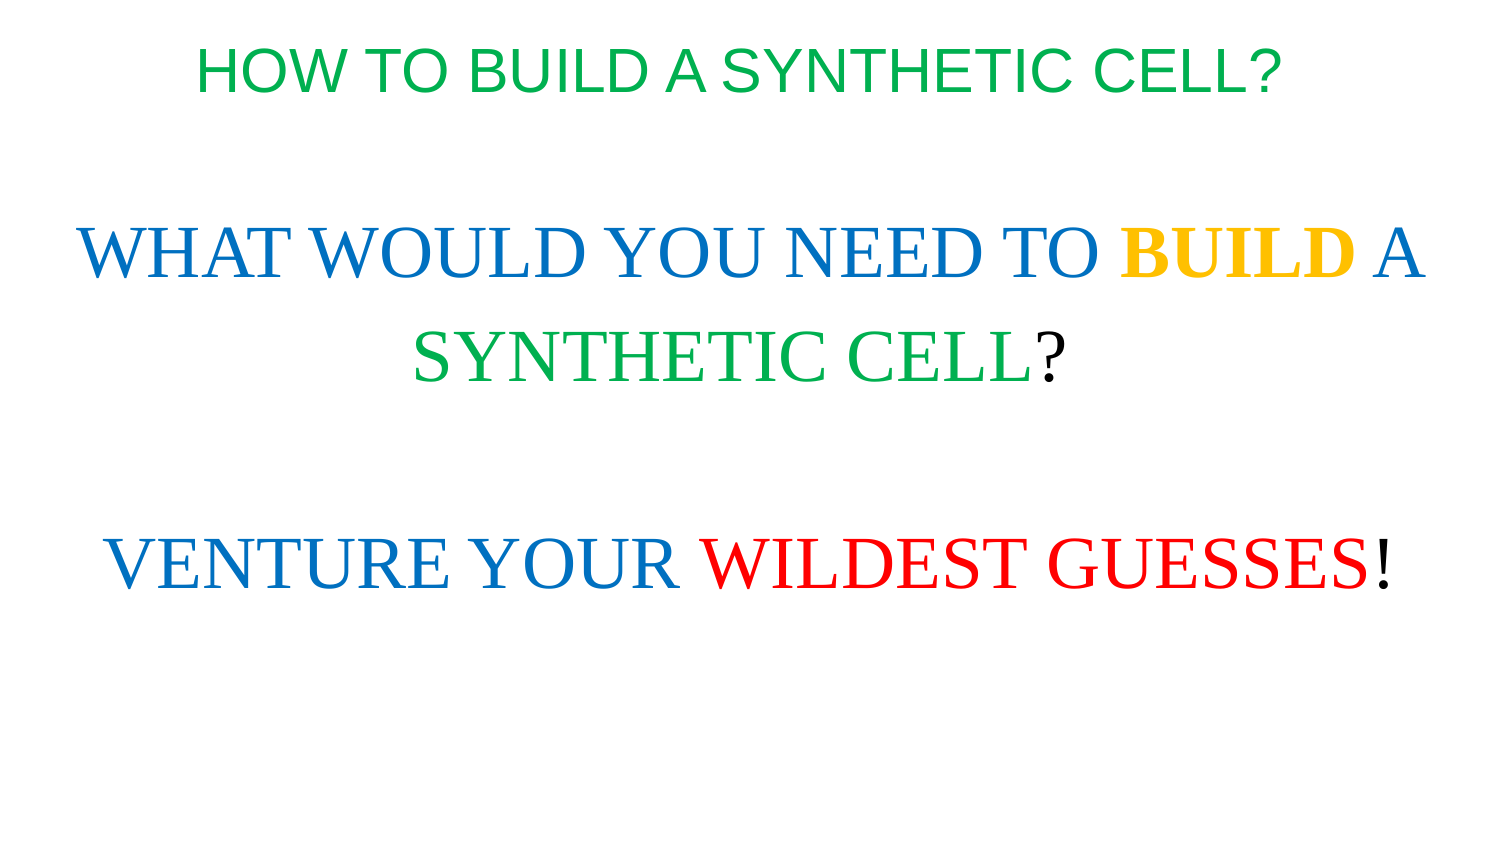

HOW TO BUILD A SYNTHETIC CELL?
WHAT WOULD YOU NEED TO BUILD A SYNTHETIC CELL?

VENTURE YOUR WILDEST GUESSES!